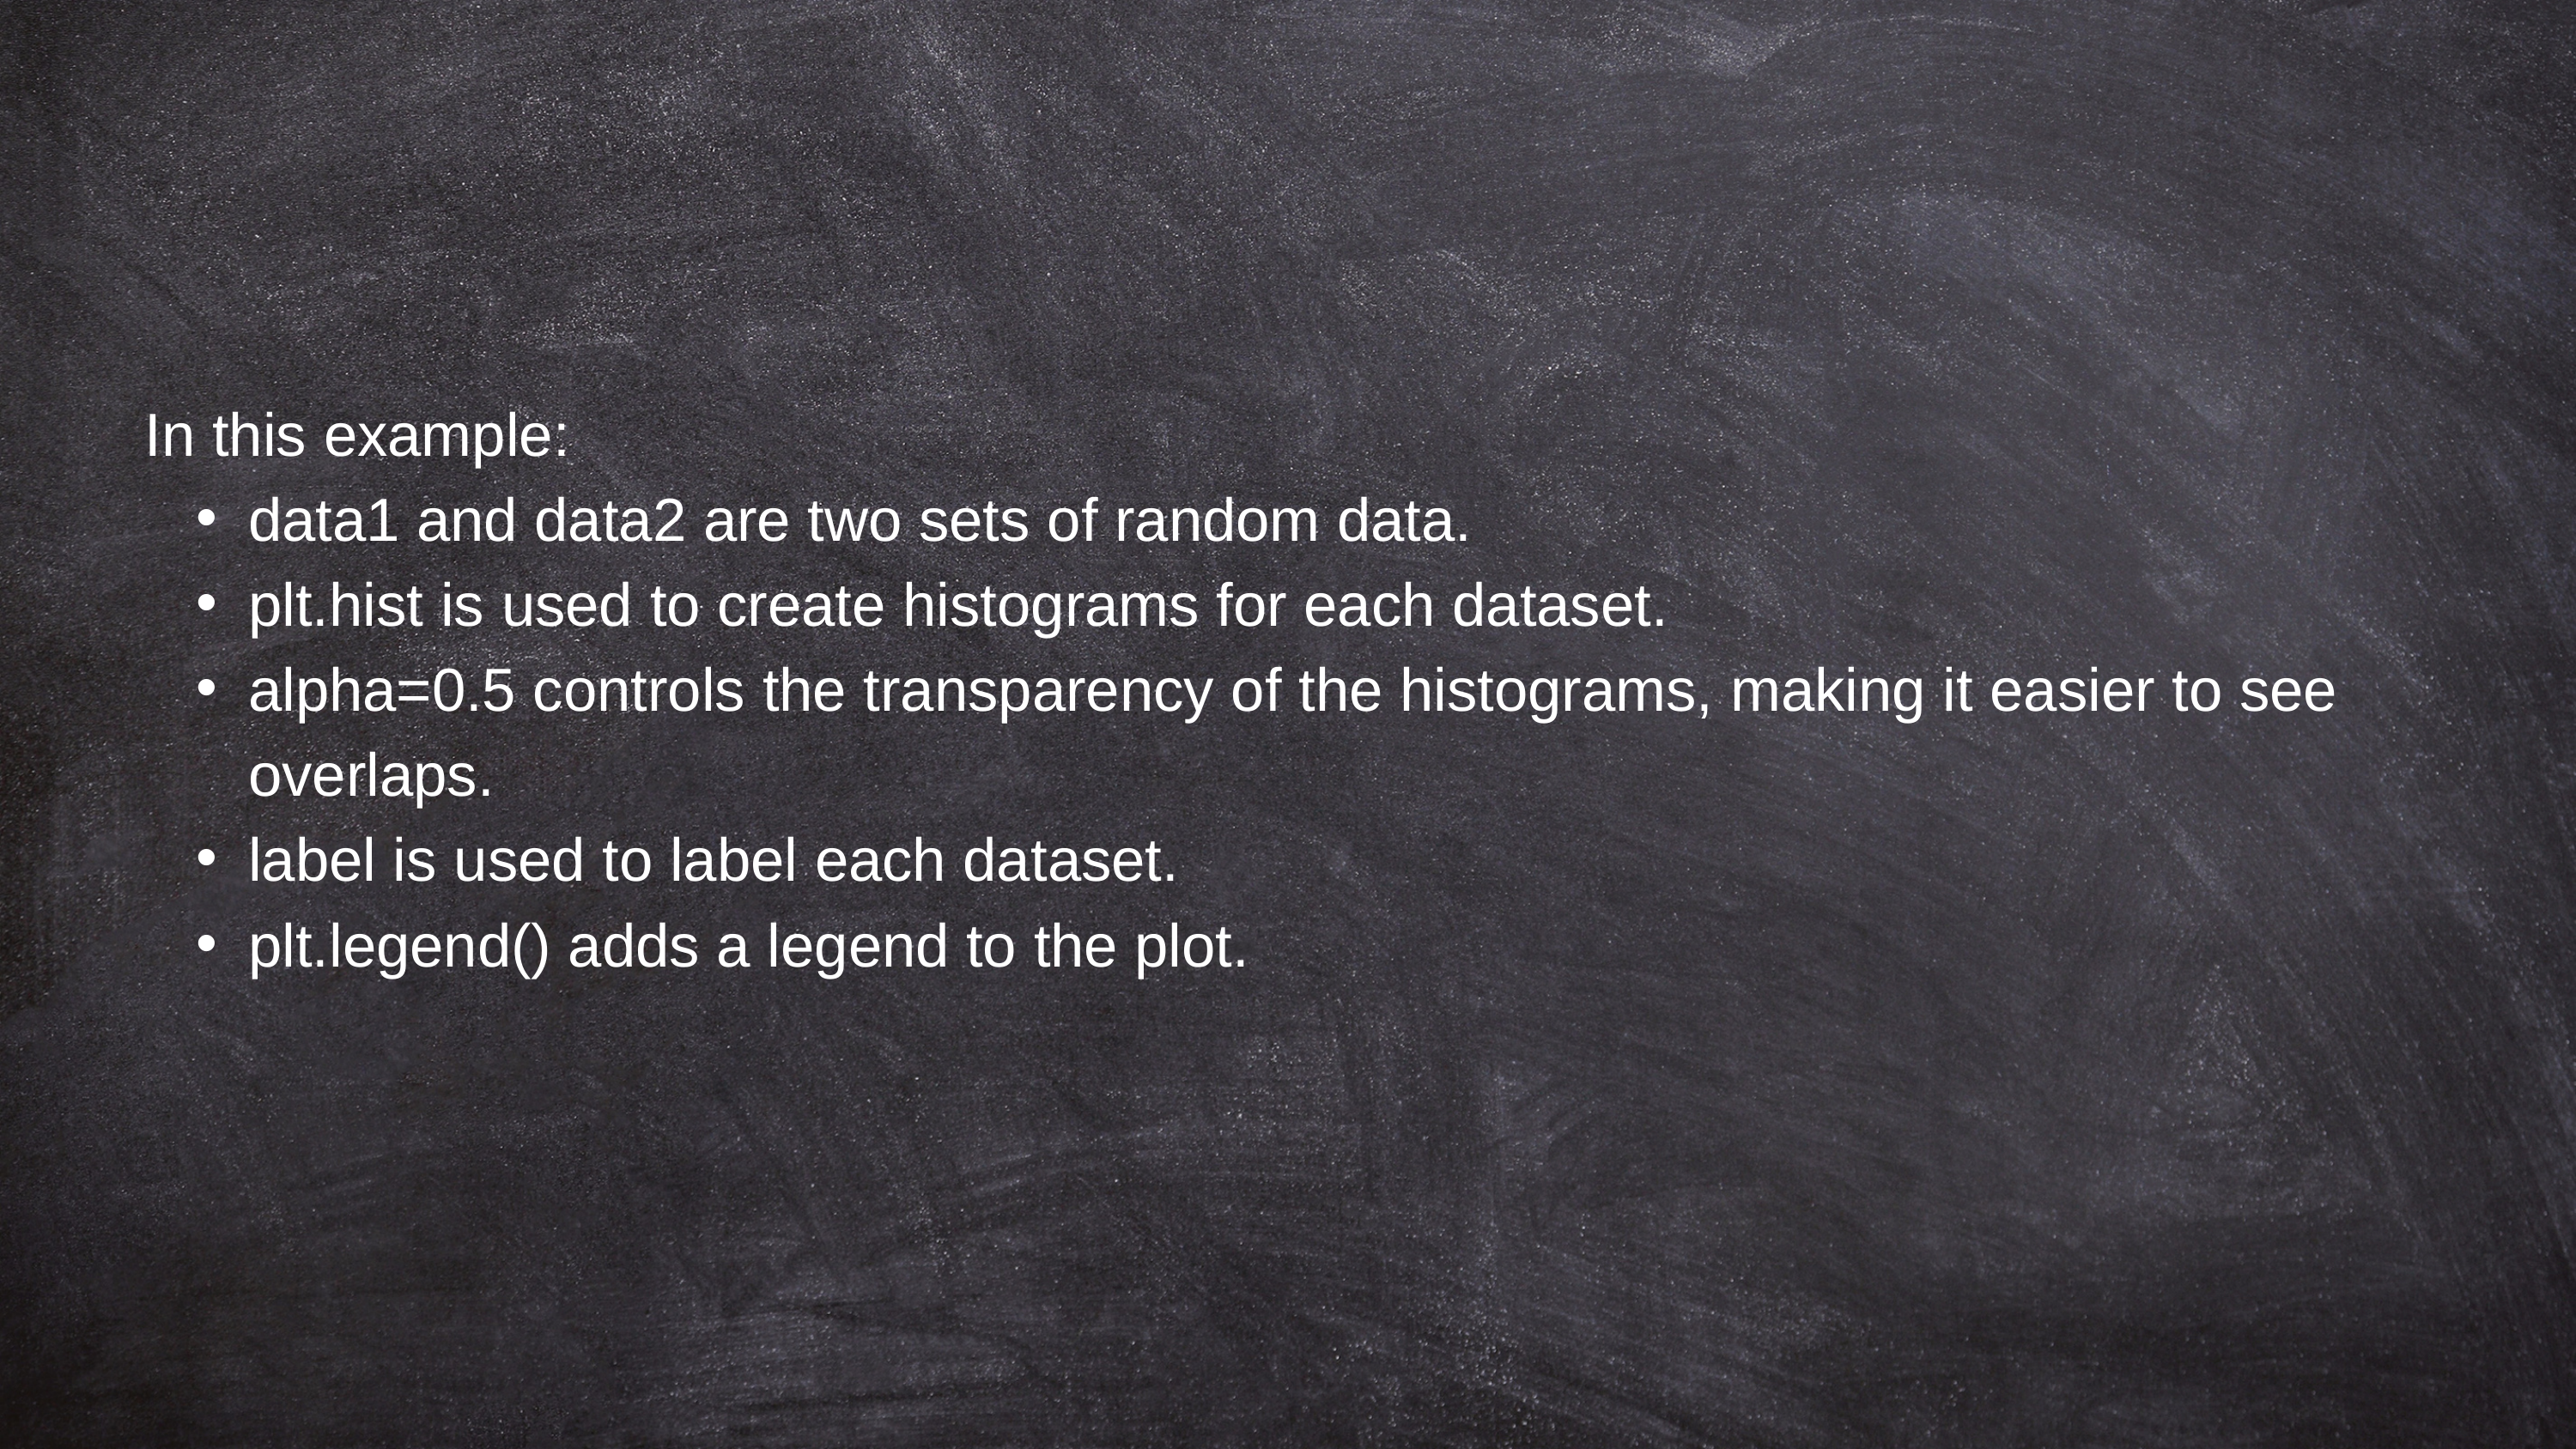

In this example:
data1 and data2 are two sets of random data.
plt.hist is used to create histograms for each dataset.
alpha=0.5 controls the transparency of the histograms, making it easier to see overlaps.
label is used to label each dataset.
plt.legend() adds a legend to the plot.